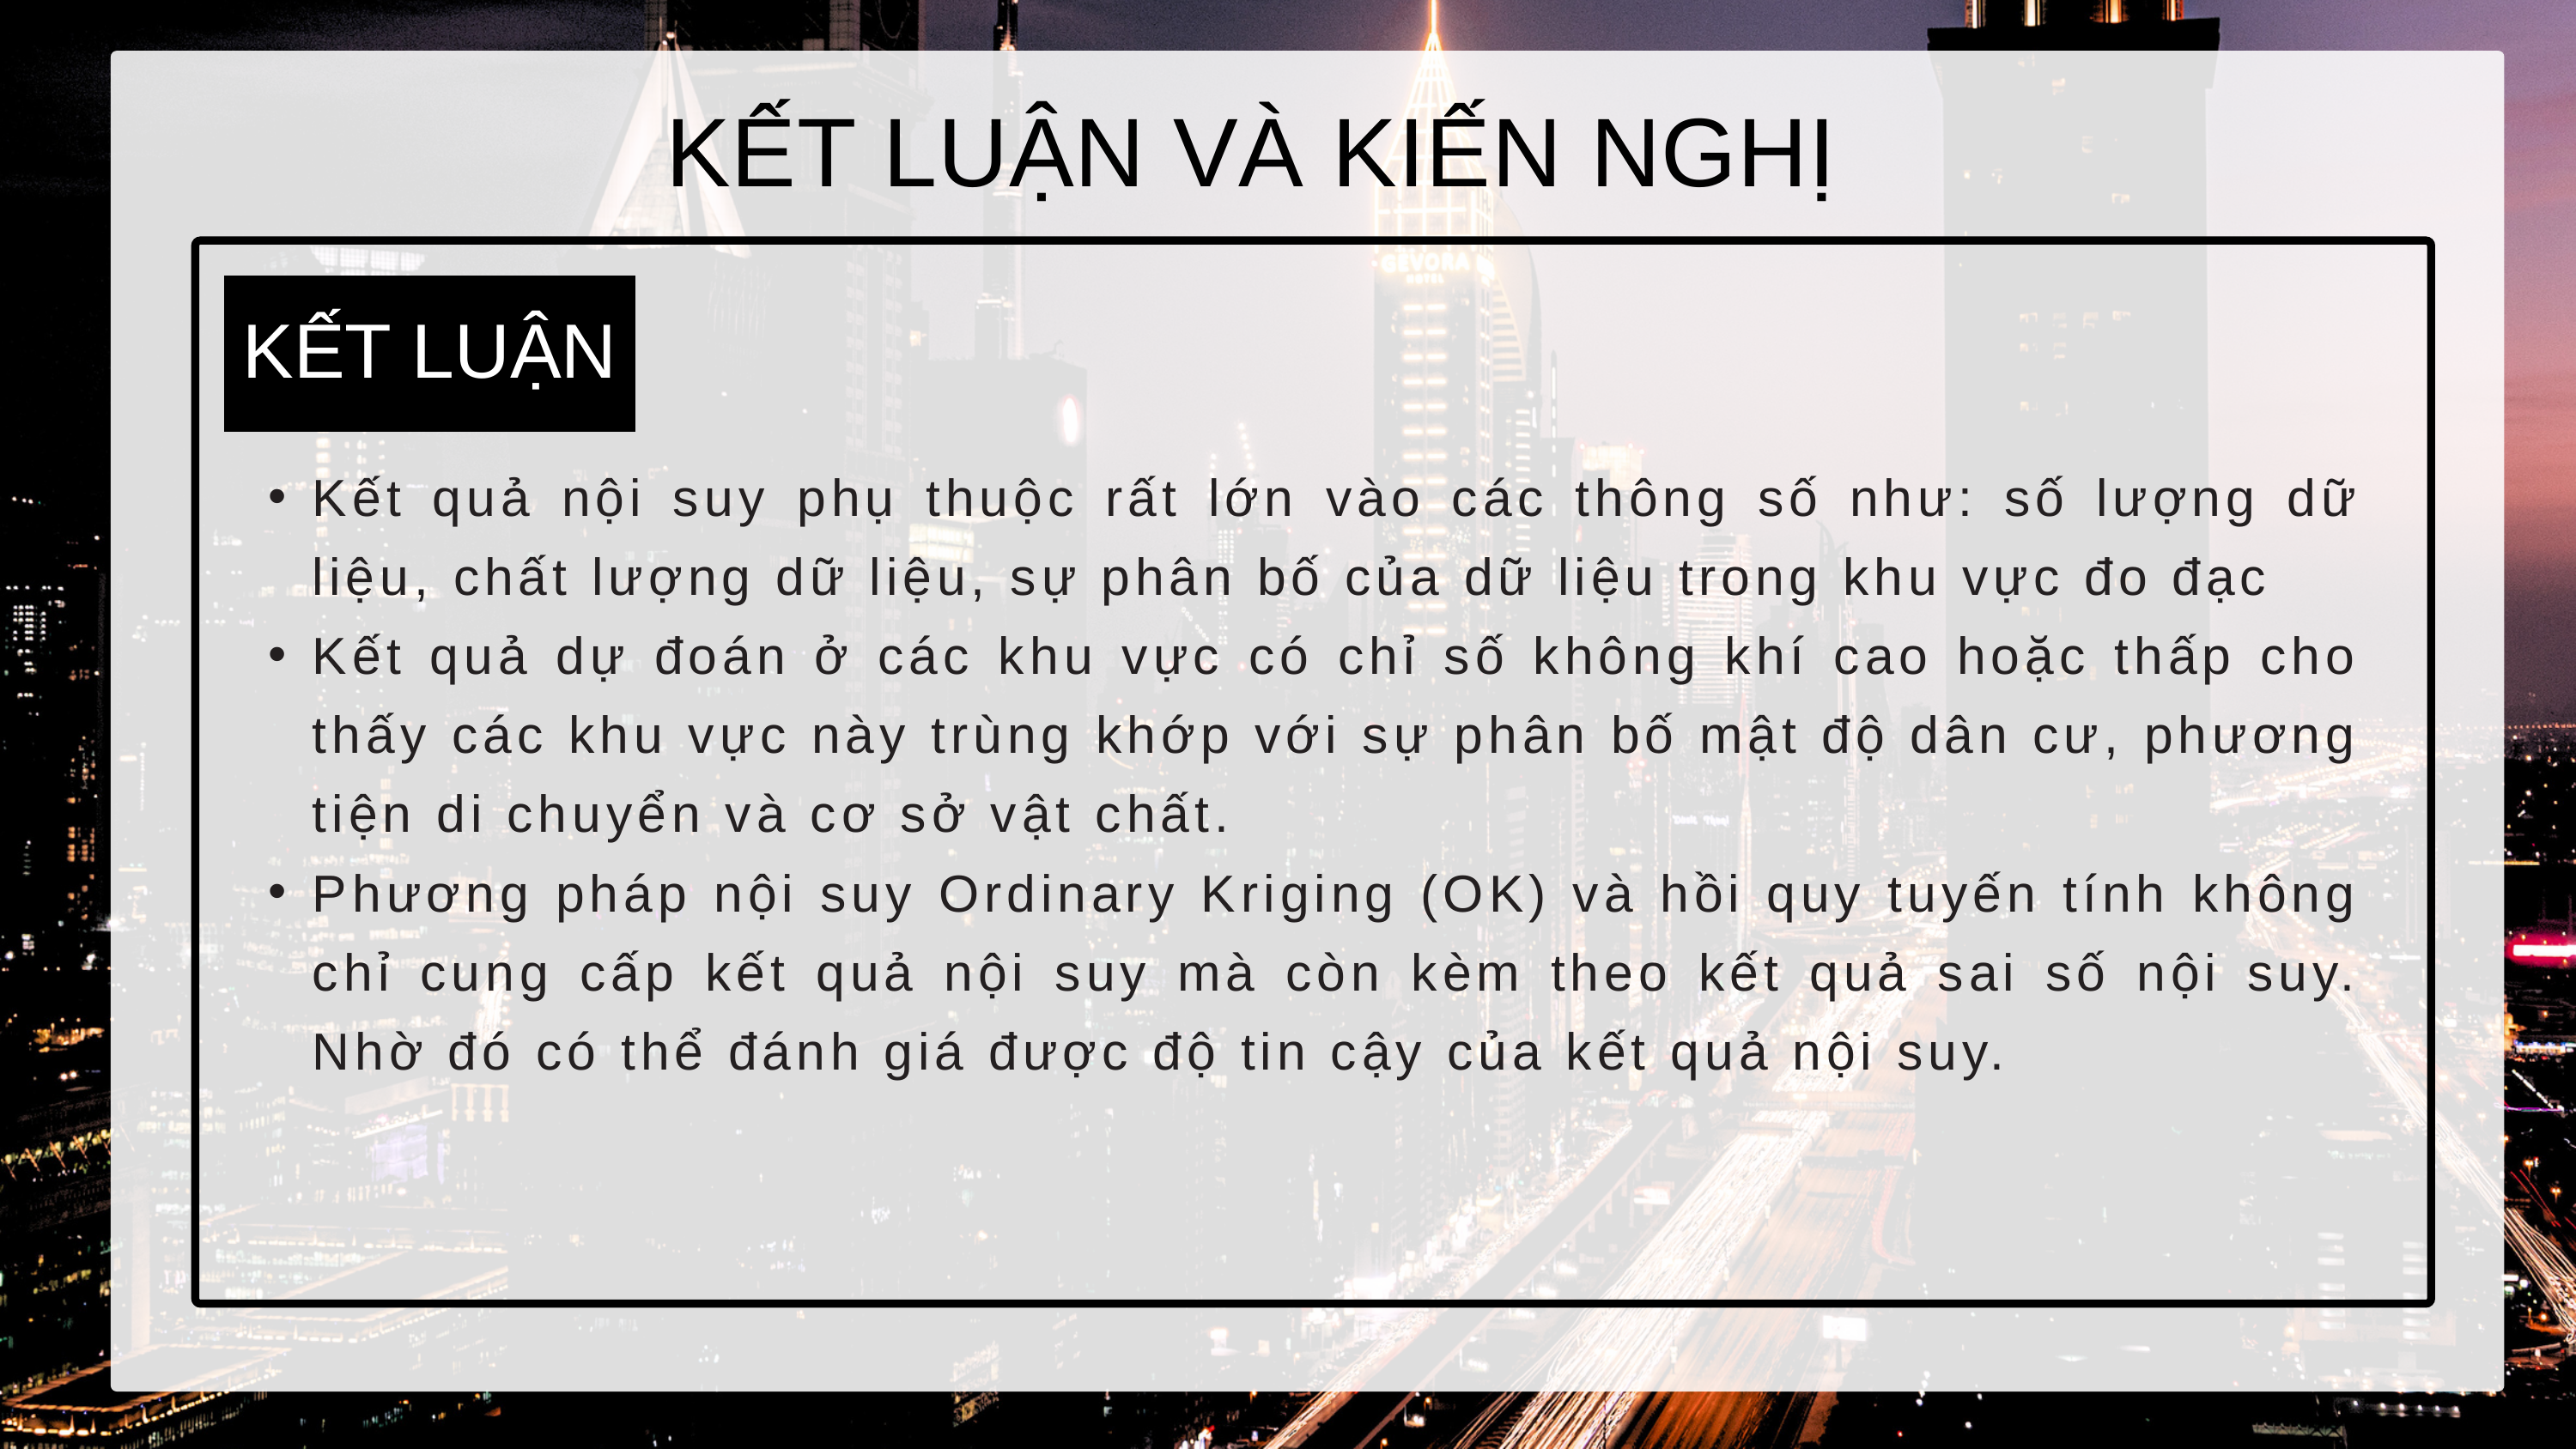

KẾT LUẬN VÀ KIẾN NGHỊ

KẾT LUẬN
Kết quả nội suy phụ thuộc rất lớn vào các thông số như: số lượng dữ liệu, chất lượng dữ liệu, sự phân bố của dữ liệu trong khu vực đo đạc
Kết quả dự đoán ở các khu vực có chỉ số không khí cao hoặc thấp cho thấy các khu vực này trùng khớp với sự phân bố mật độ dân cư, phương tiện di chuyển và cơ sở vật chất.
Phương pháp nội suy Ordinary Kriging (OK) và hồi quy tuyến tính không chỉ cung cấp kết quả nội suy mà còn kèm theo kết quả sai số nội suy. Nhờ đó có thể đánh giá được độ tin cậy của kết quả nội suy.